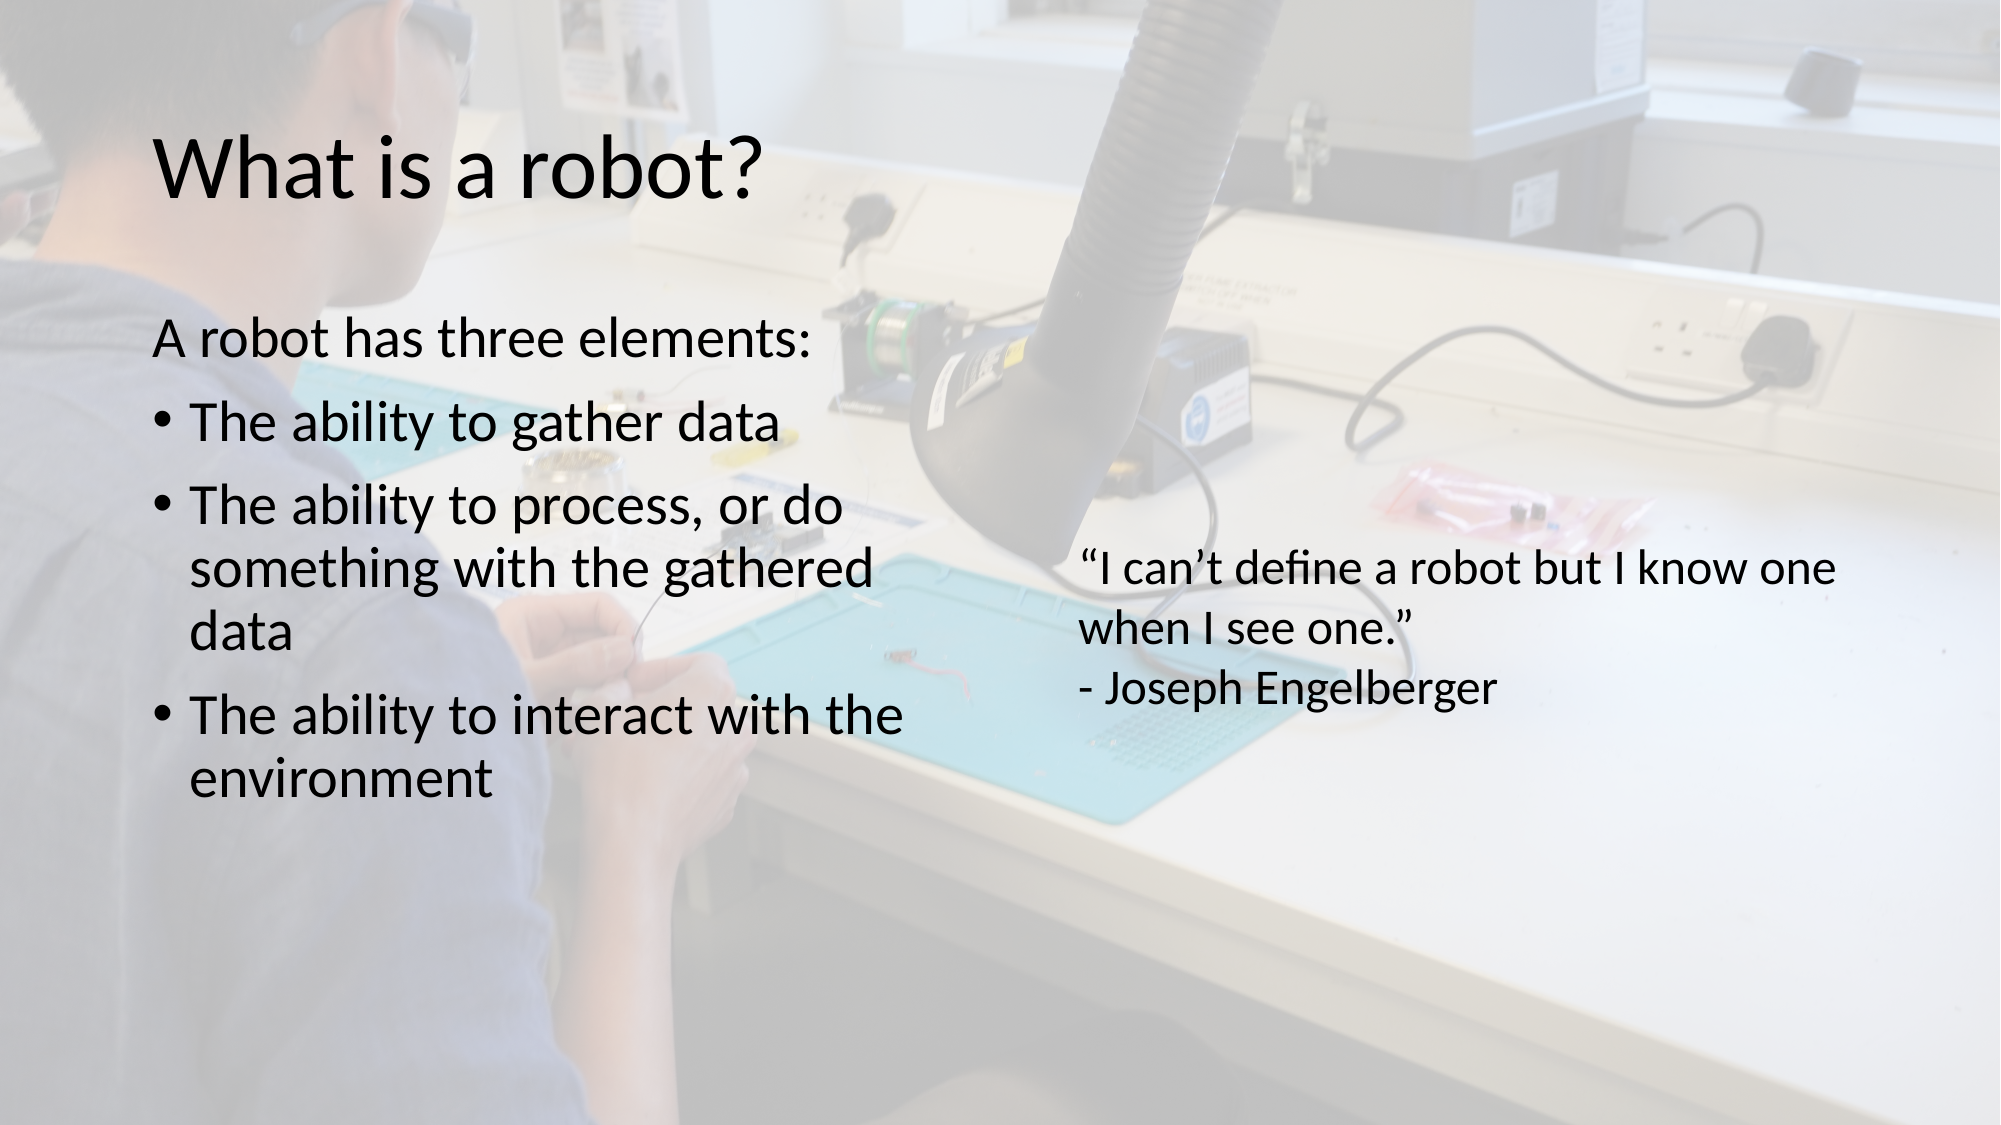

# What is a robot?
A robot has three elements:
The ability to gather data
The ability to process, or do something with the gathered data
The ability to interact with the environment
“I can’t define a robot but I know one when I see one.”
- Joseph Engelberger